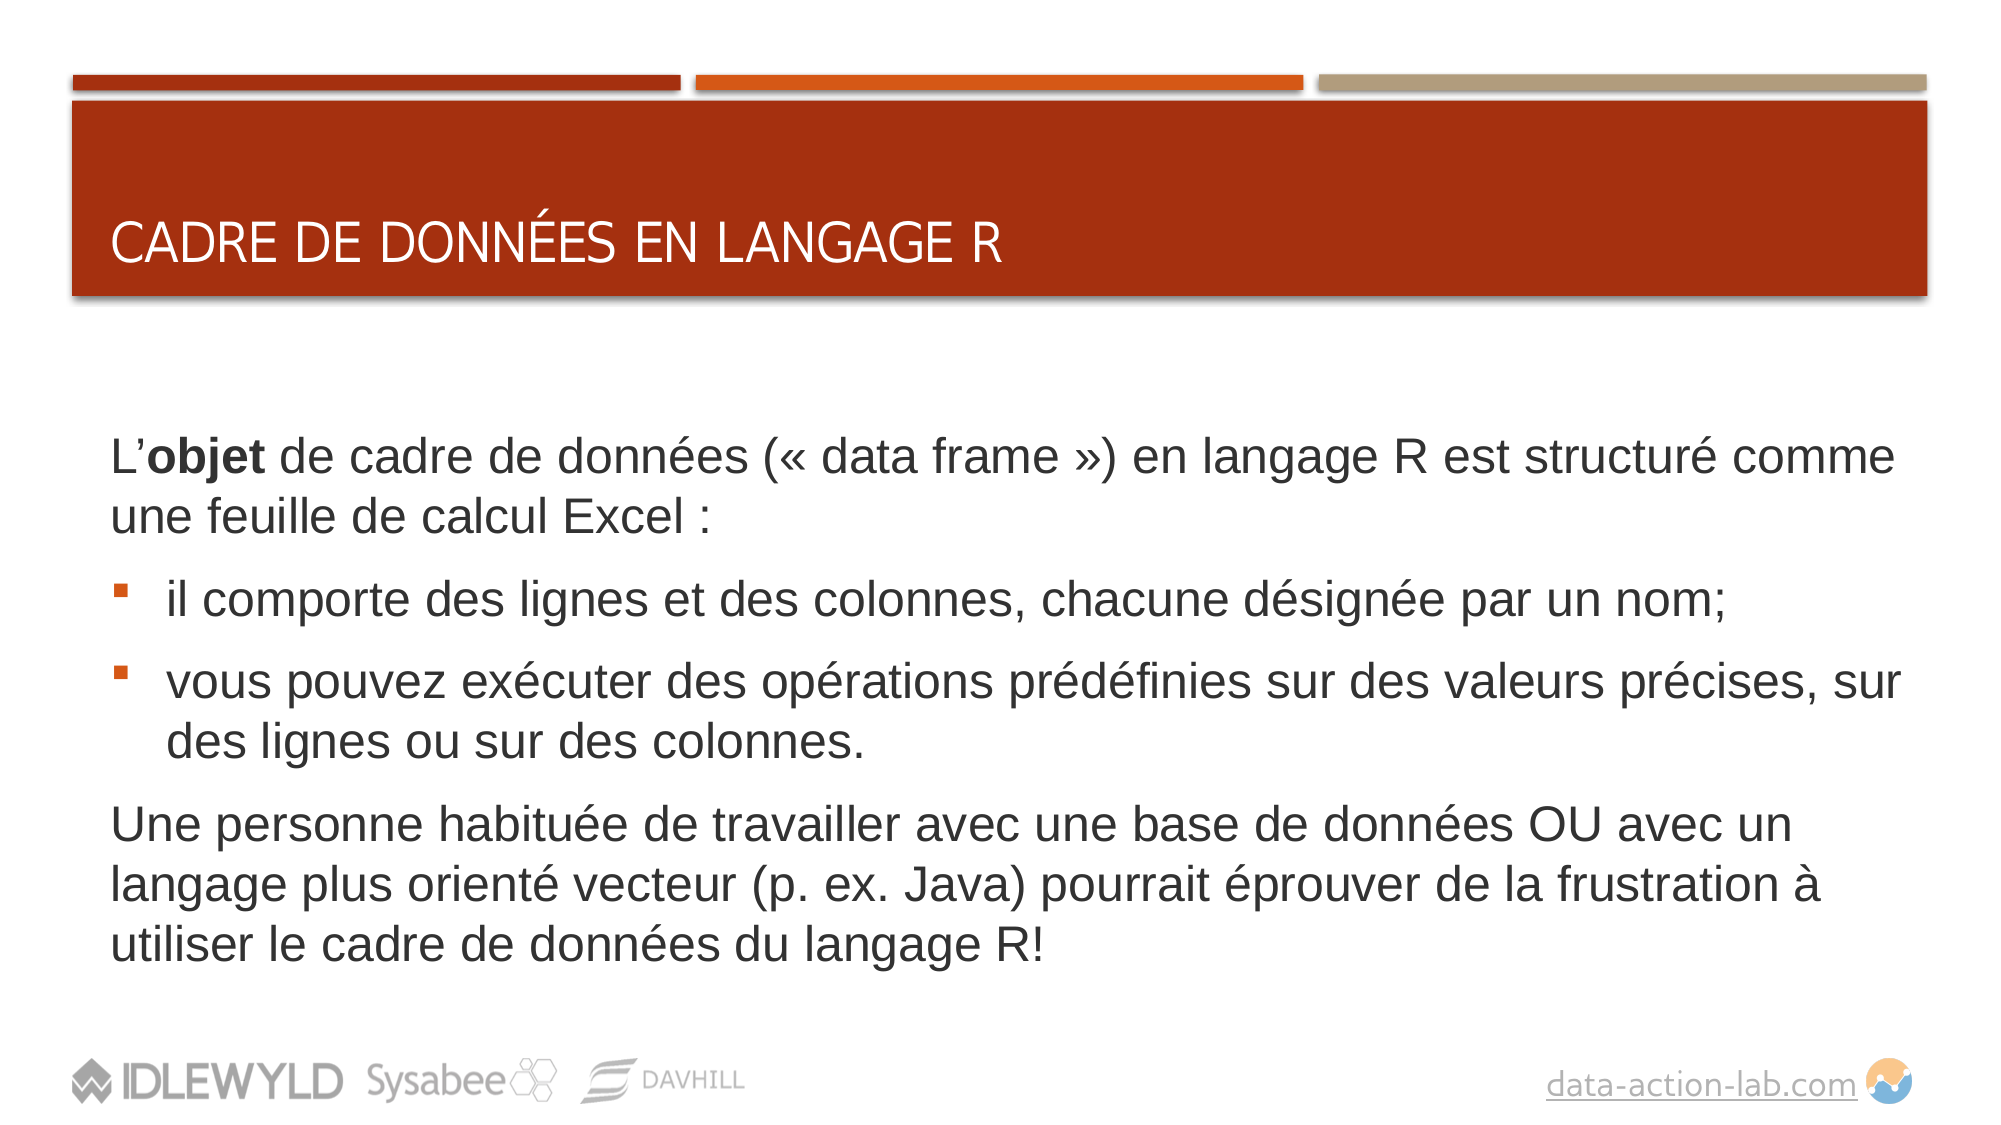

# CADRE DE DONNÉES EN LANGAGE R
L’objet de cadre de données (« data frame ») en langage R est structuré comme une feuille de calcul Excel :
il comporte des lignes et des colonnes, chacune désignée par un nom;
vous pouvez exécuter des opérations prédéfinies sur des valeurs précises, sur des lignes ou sur des colonnes.
Une personne habituée de travailler avec une base de données OU avec un langage plus orienté vecteur (p. ex. Java) pourrait éprouver de la frustration à utiliser le cadre de données du langage R!